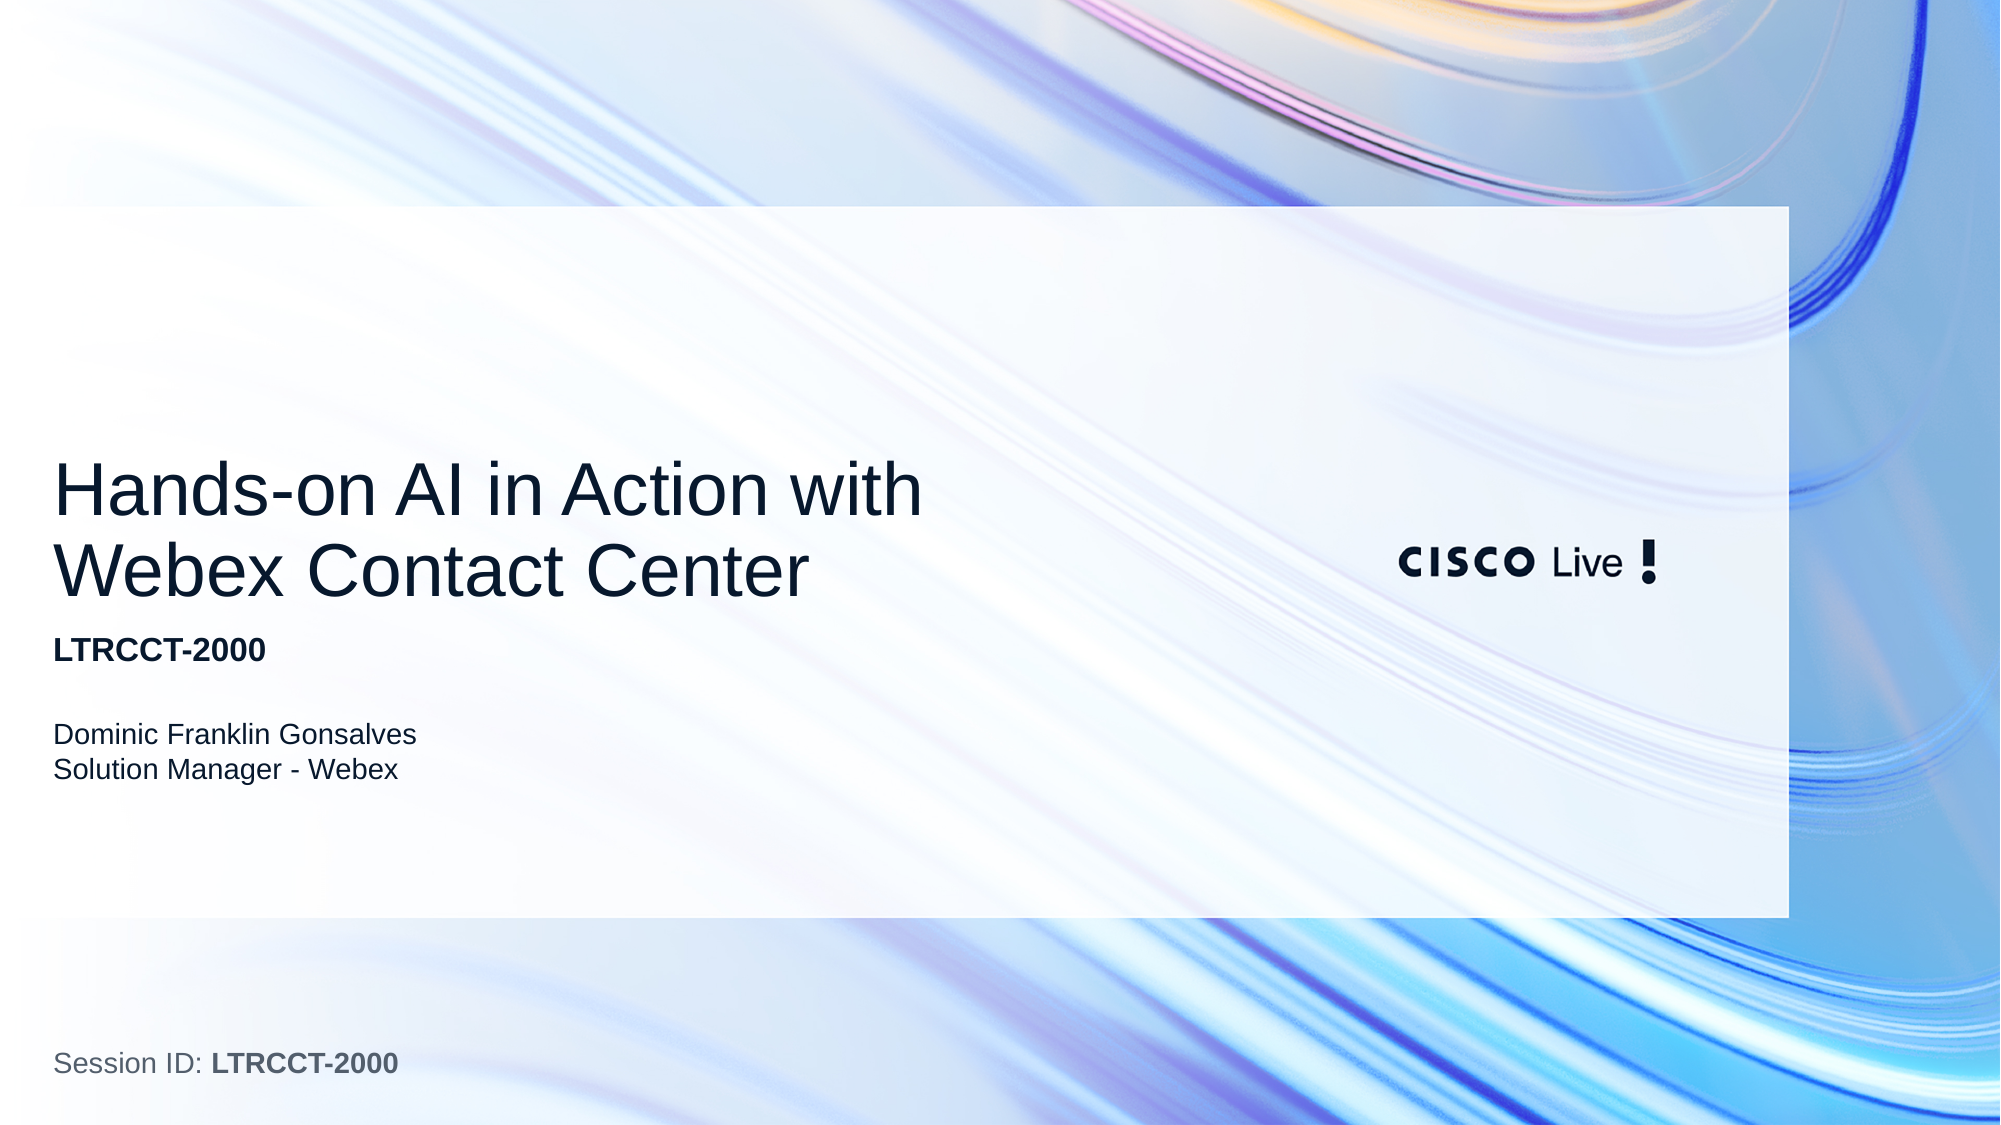

# Hands-on AI in Action with Webex Contact Center
LTRCCT-2000
Dominic Franklin Gonsalves
Solution Manager - Webex
Session ID: LTRCCT-2000